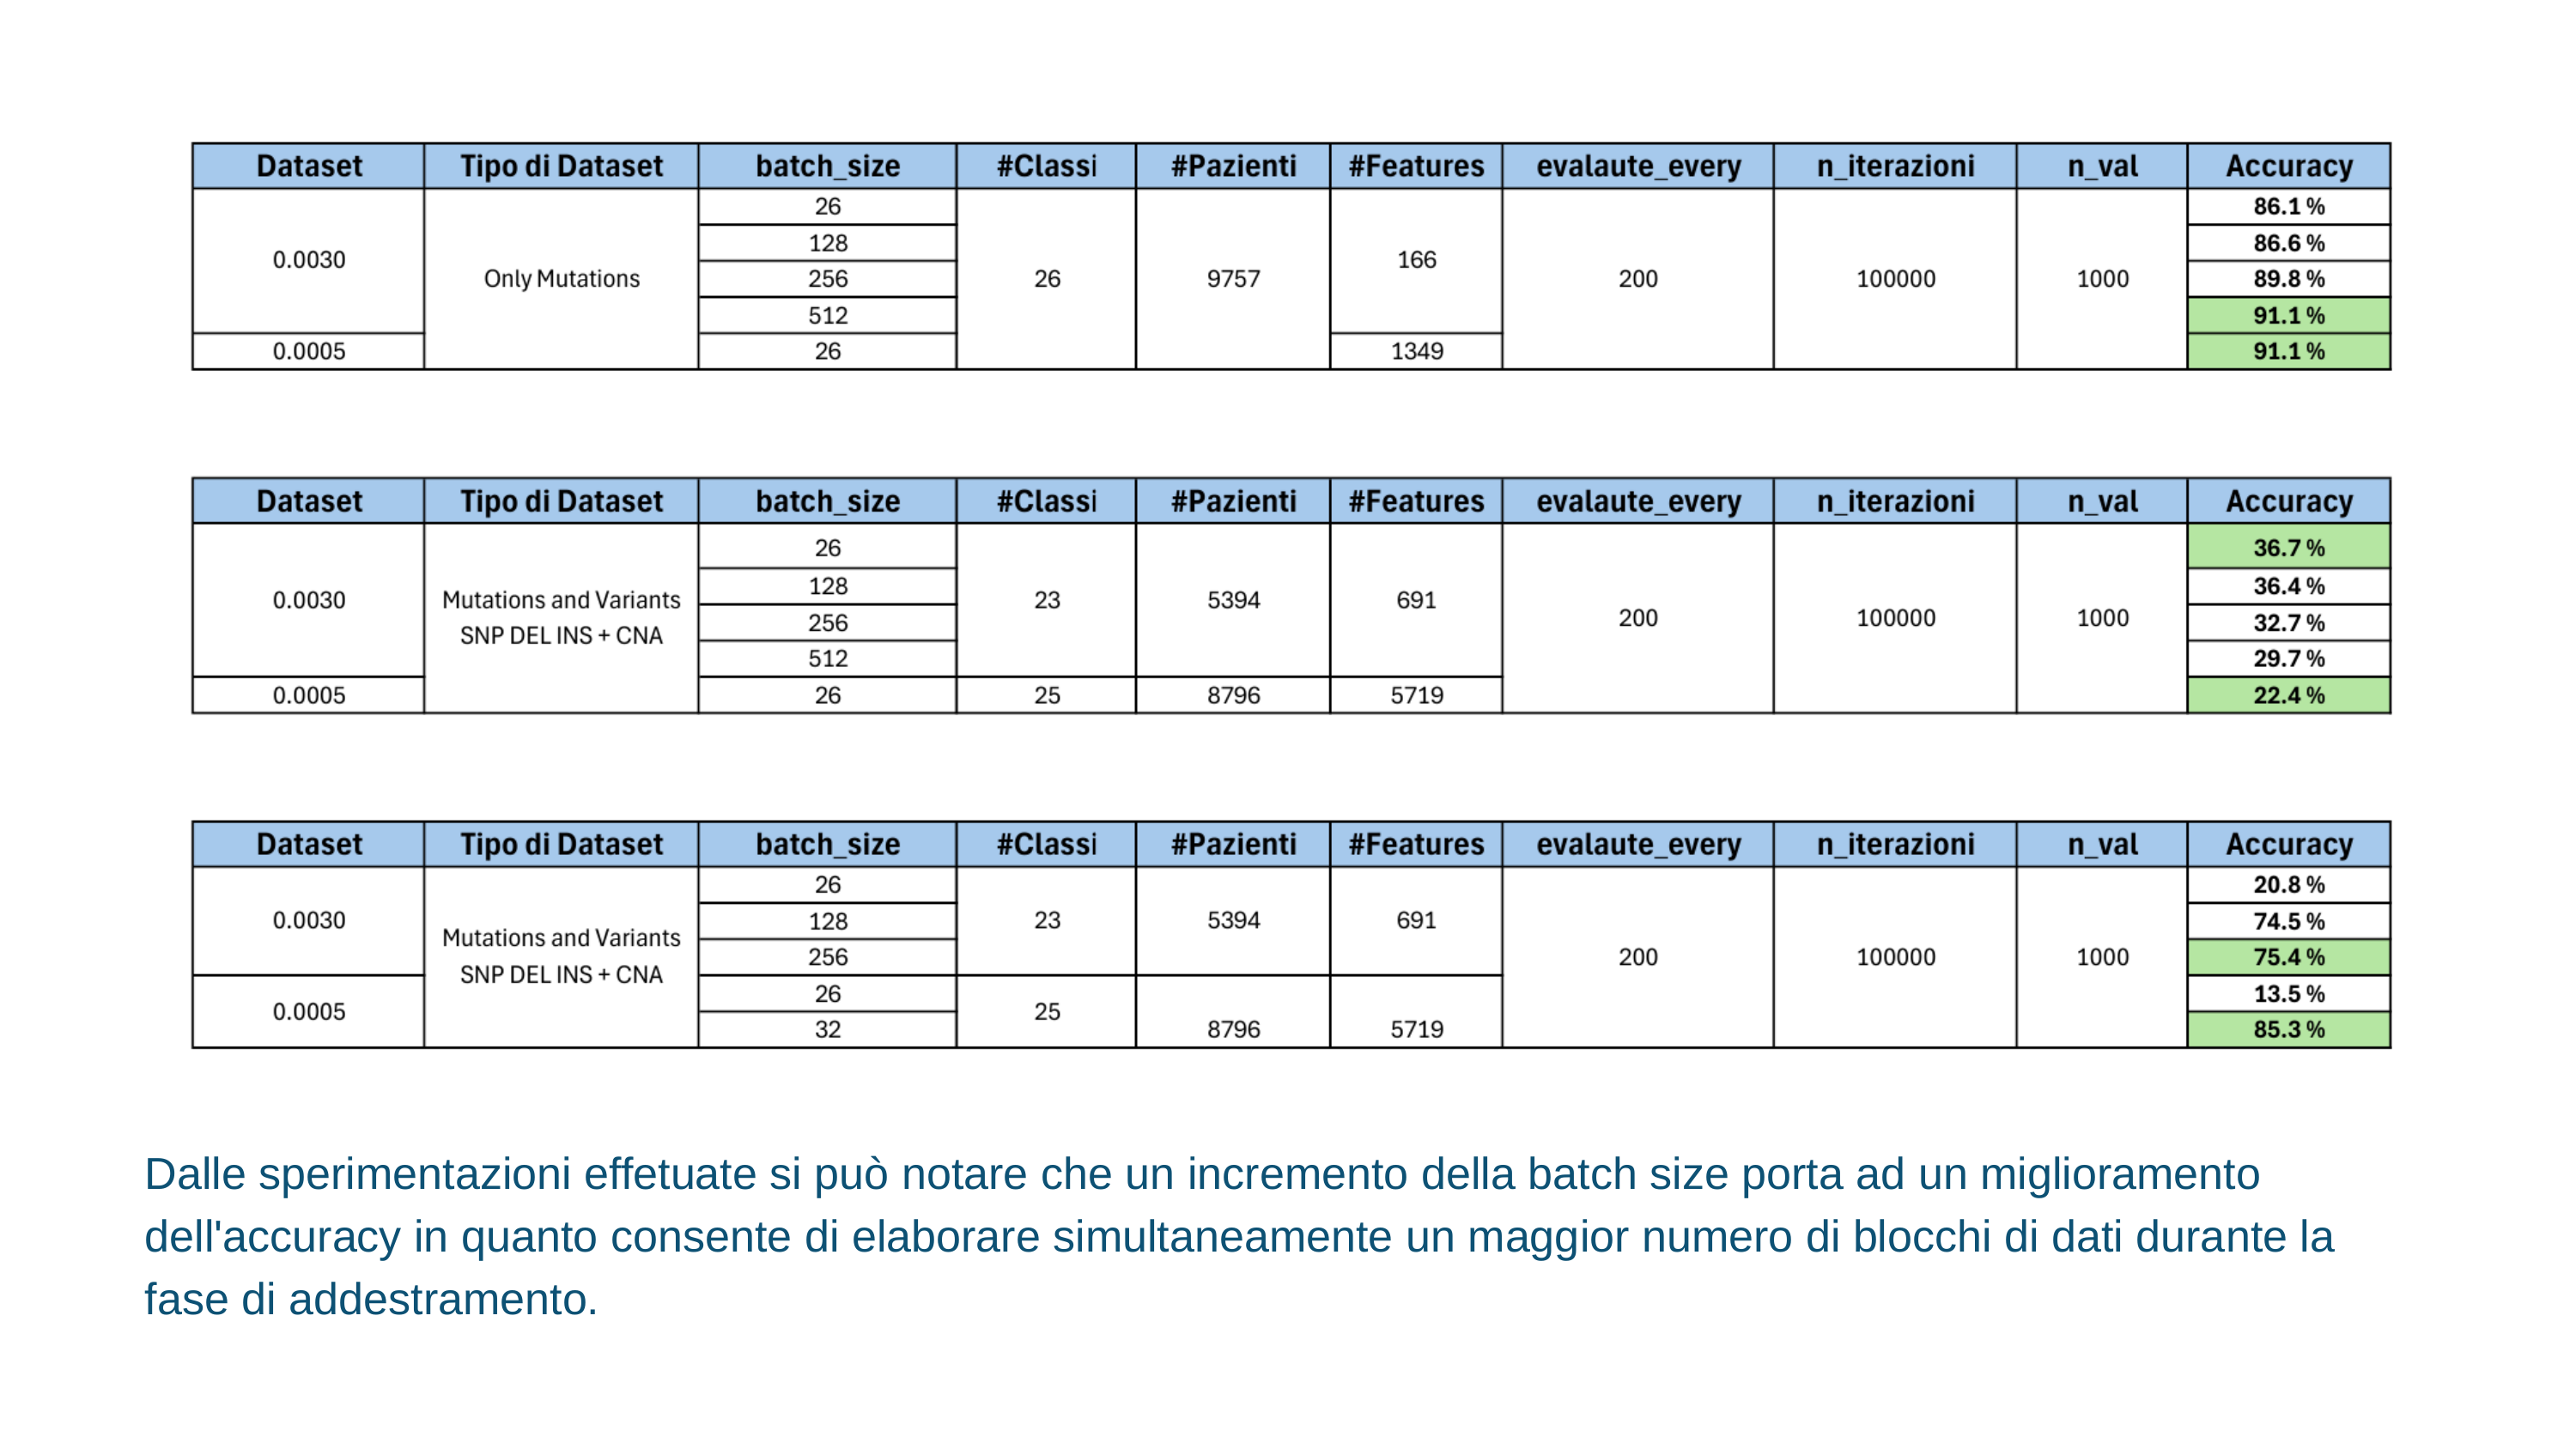

Dalle sperimentazioni effetuate si può notare che un incremento della batch size porta ad un miglioramento dell'accuracy in quanto consente di elaborare simultaneamente un maggior numero di blocchi di dati durante la fase di addestramento.